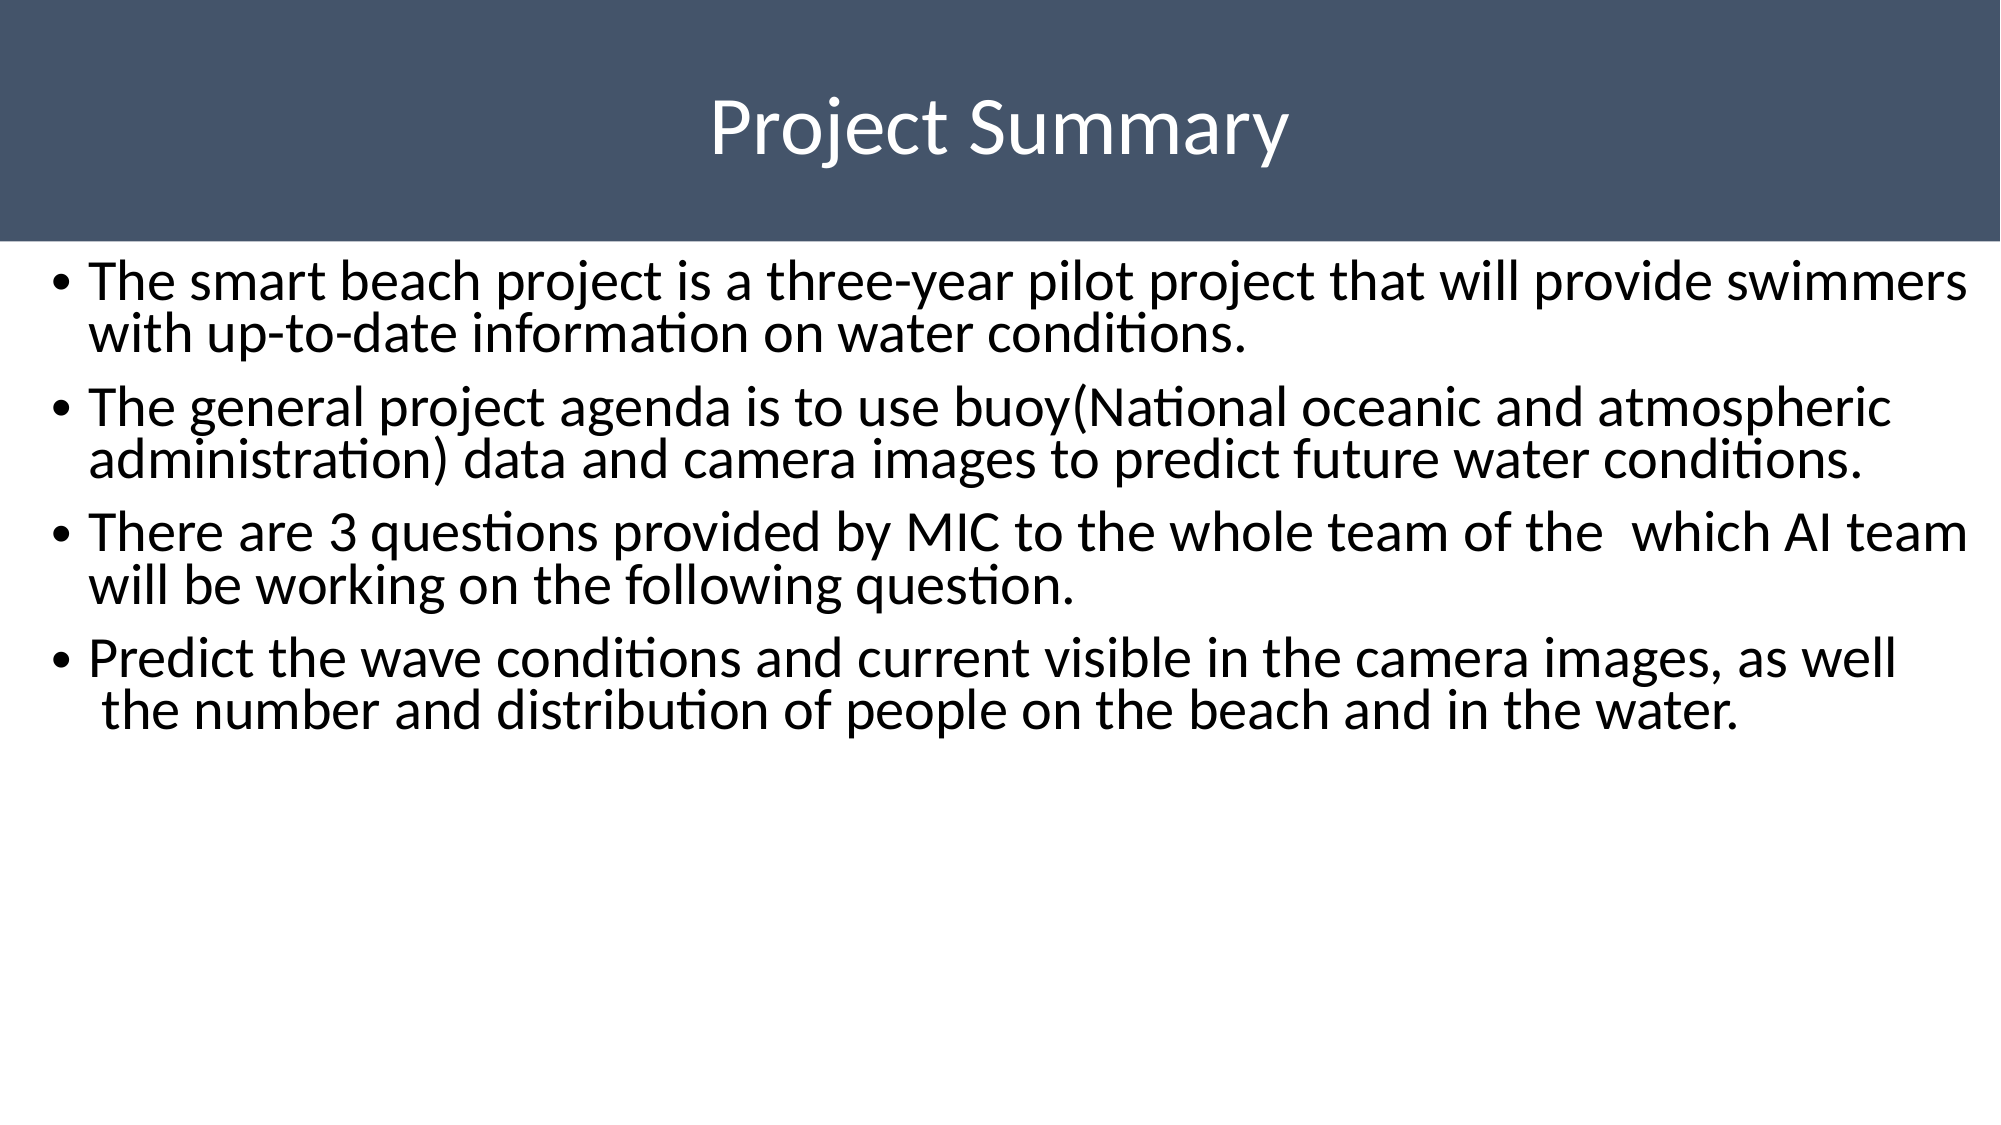

Project Summary
The smart beach project is a three-year pilot project that will provide swimmers with up-to-date information on water conditions.
The general project agenda is to use buoy(National oceanic and atmospheric administration) data and camera images to predict future water conditions.
There are 3 questions provided by MIC to the whole team of the  which AI team will be working on the following question.
Predict the wave conditions and current visible in the camera images, as well  the number and distribution of people on the beach and in the water.